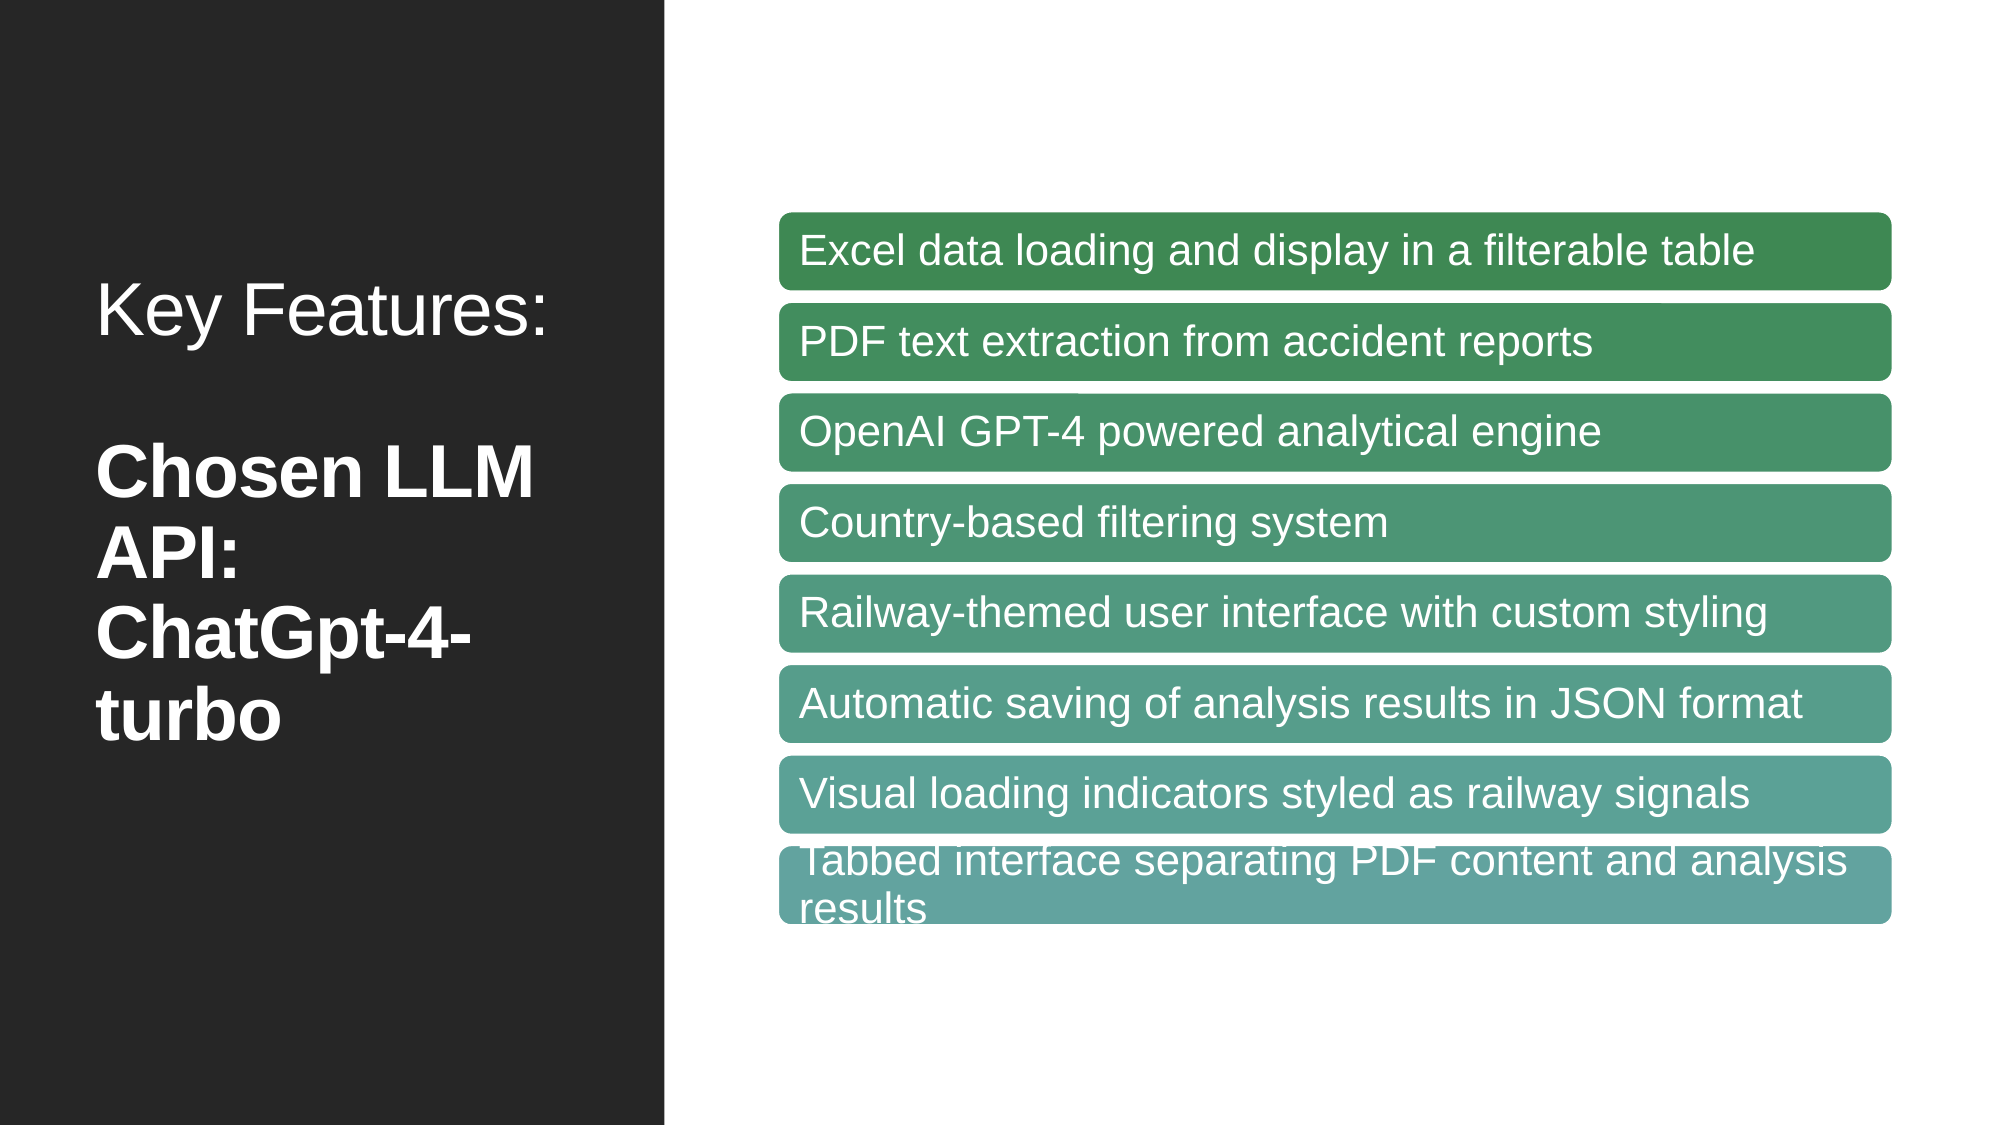

# Key Features: Chosen LLM API: ChatGpt-4-turbo
Excel data loading and display in a filterable table
PDF text extraction from accident reports
OpenAI GPT-4 powered analytical engine
Country-based filtering system
Railway-themed user interface with custom styling
Automatic saving of analysis results in JSON format
Visual loading indicators styled as railway signals
Tabbed interface separating PDF content and analysis results